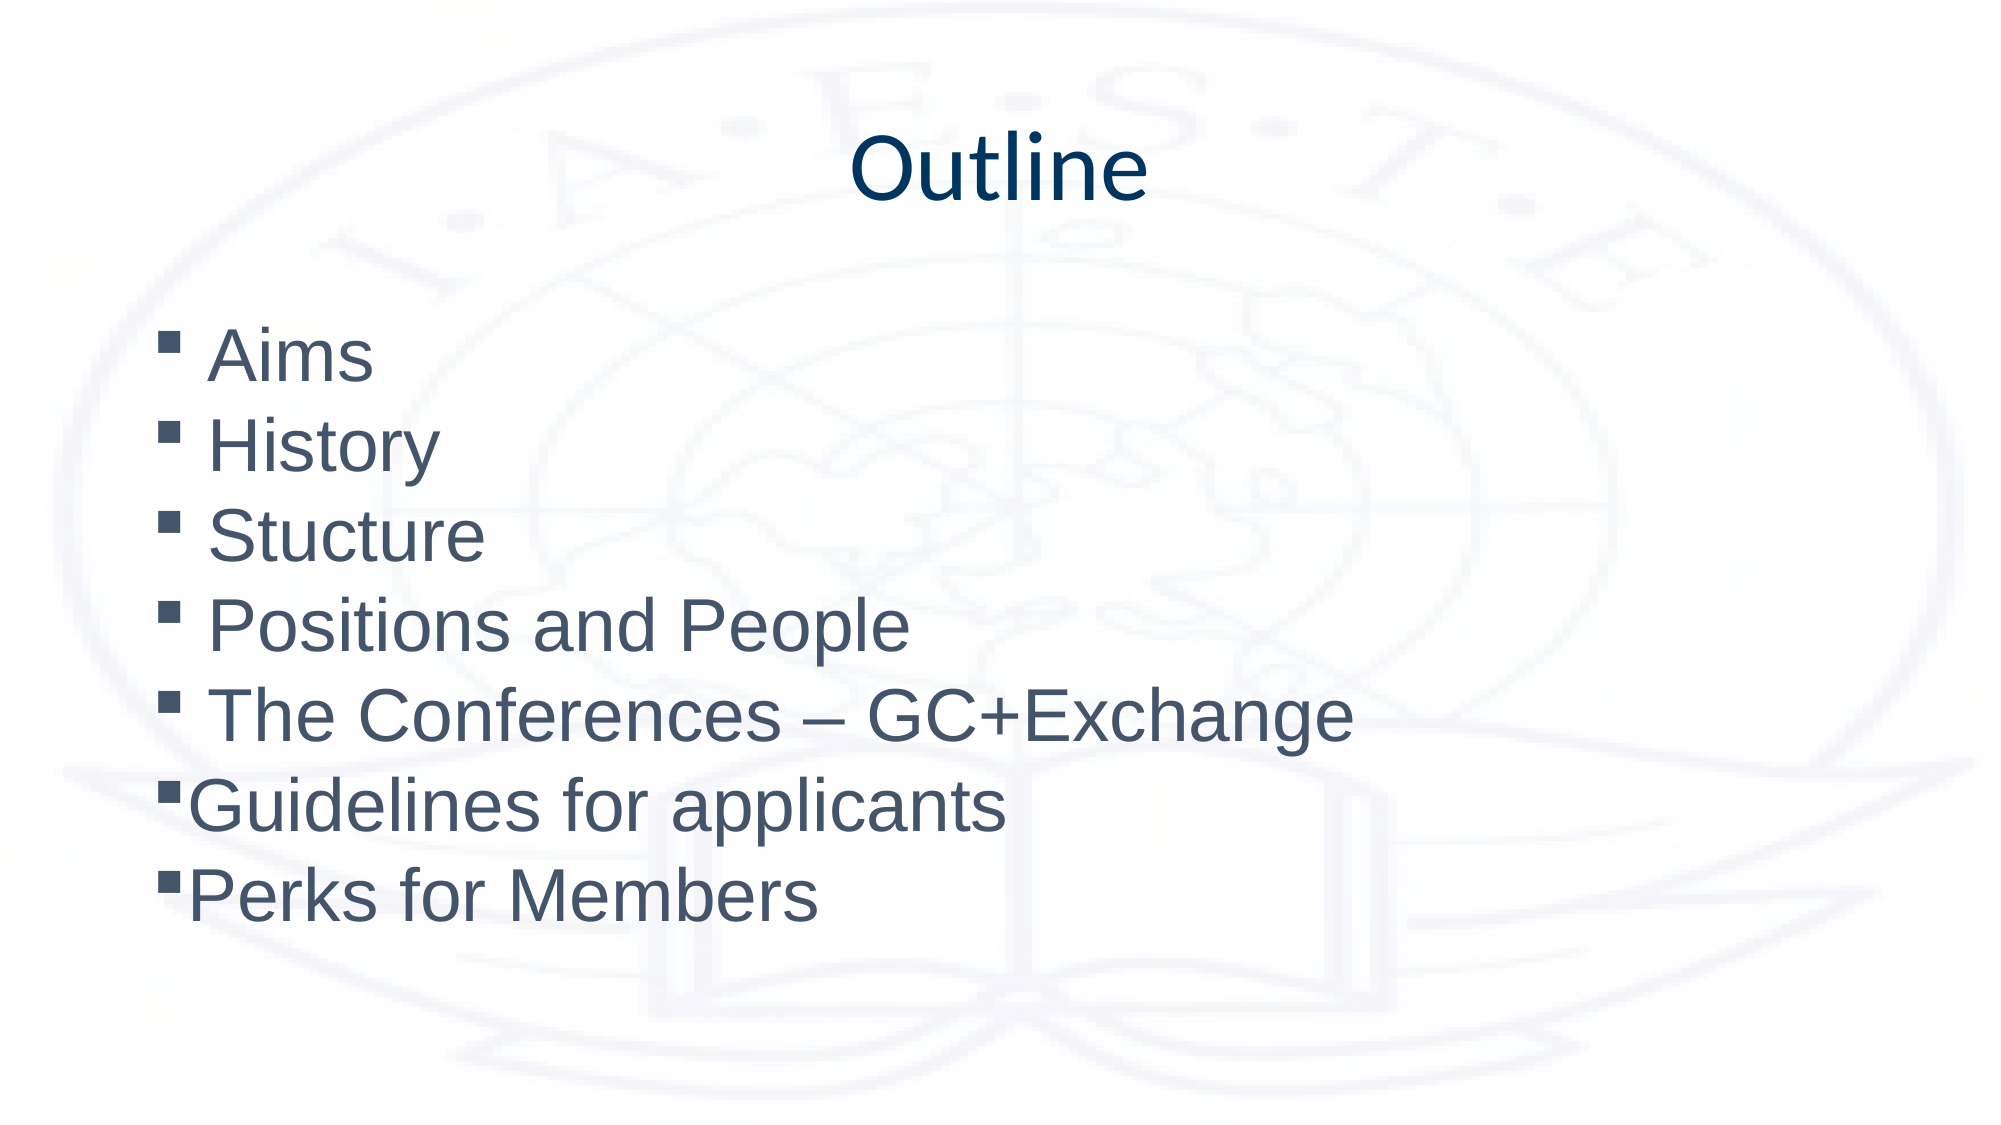

# Outline
 Aims
 History
 Stucture
 Positions and People
 The Conferences – GC+Exchange
Guidelines for applicants
Perks for Members